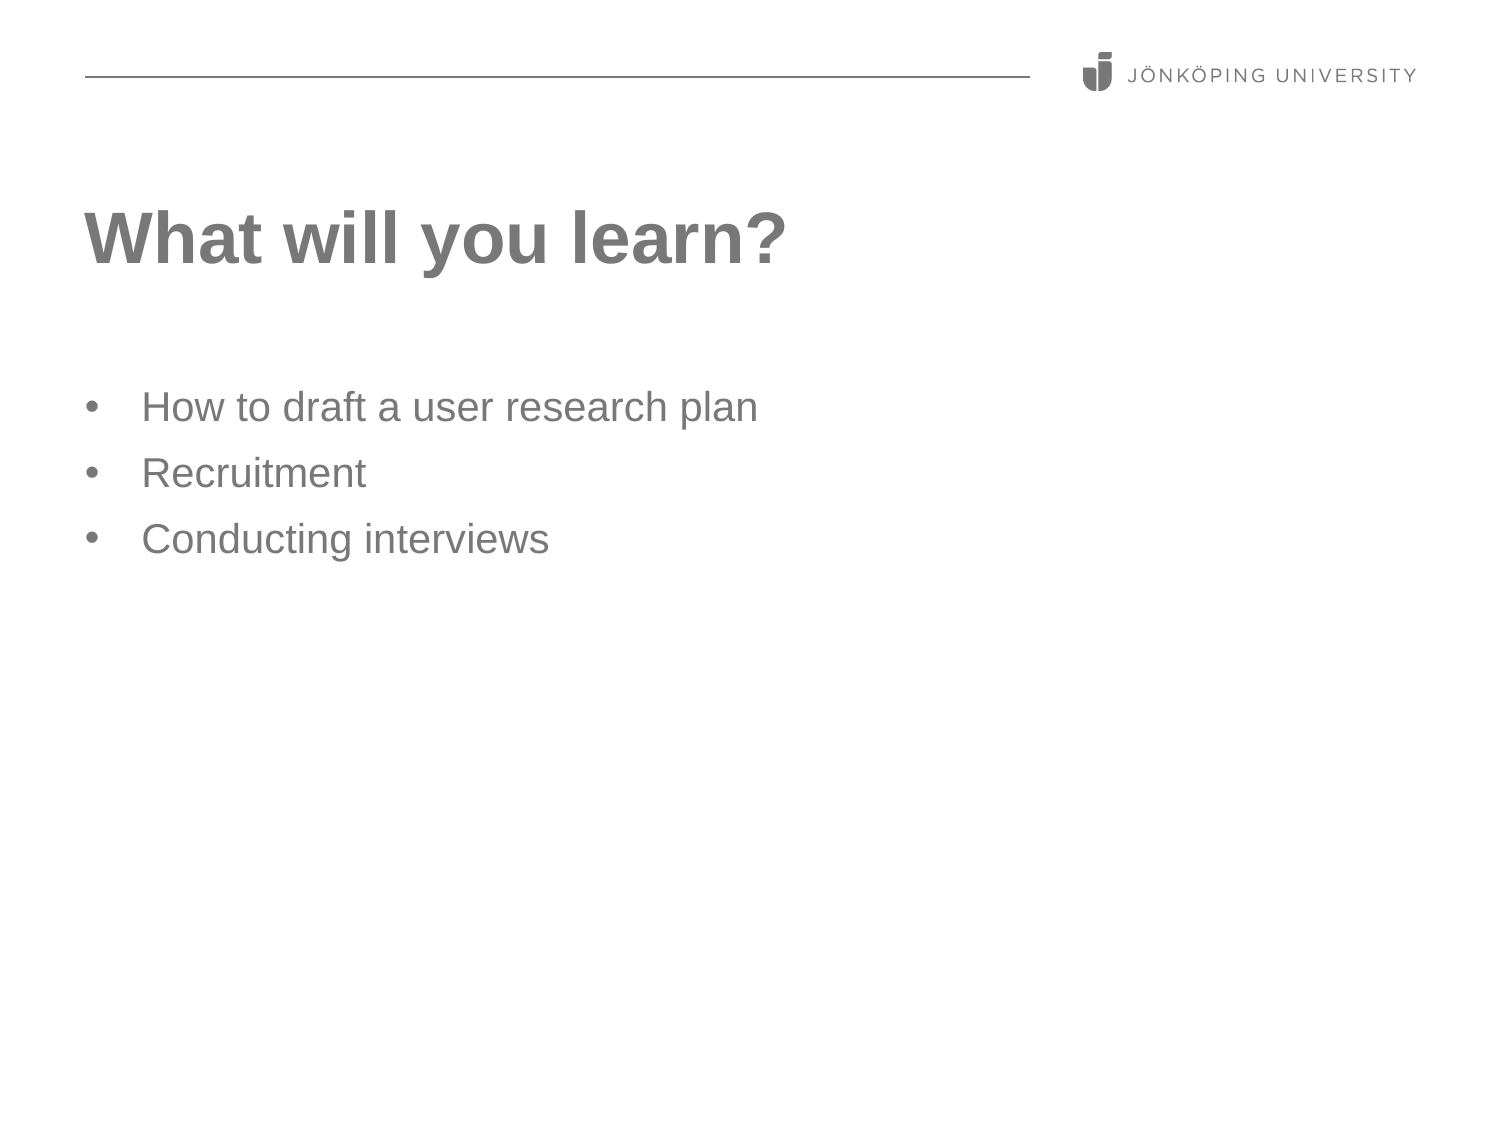

# What will you learn?
How to draft a user research plan
Recruitment
Conducting interviews